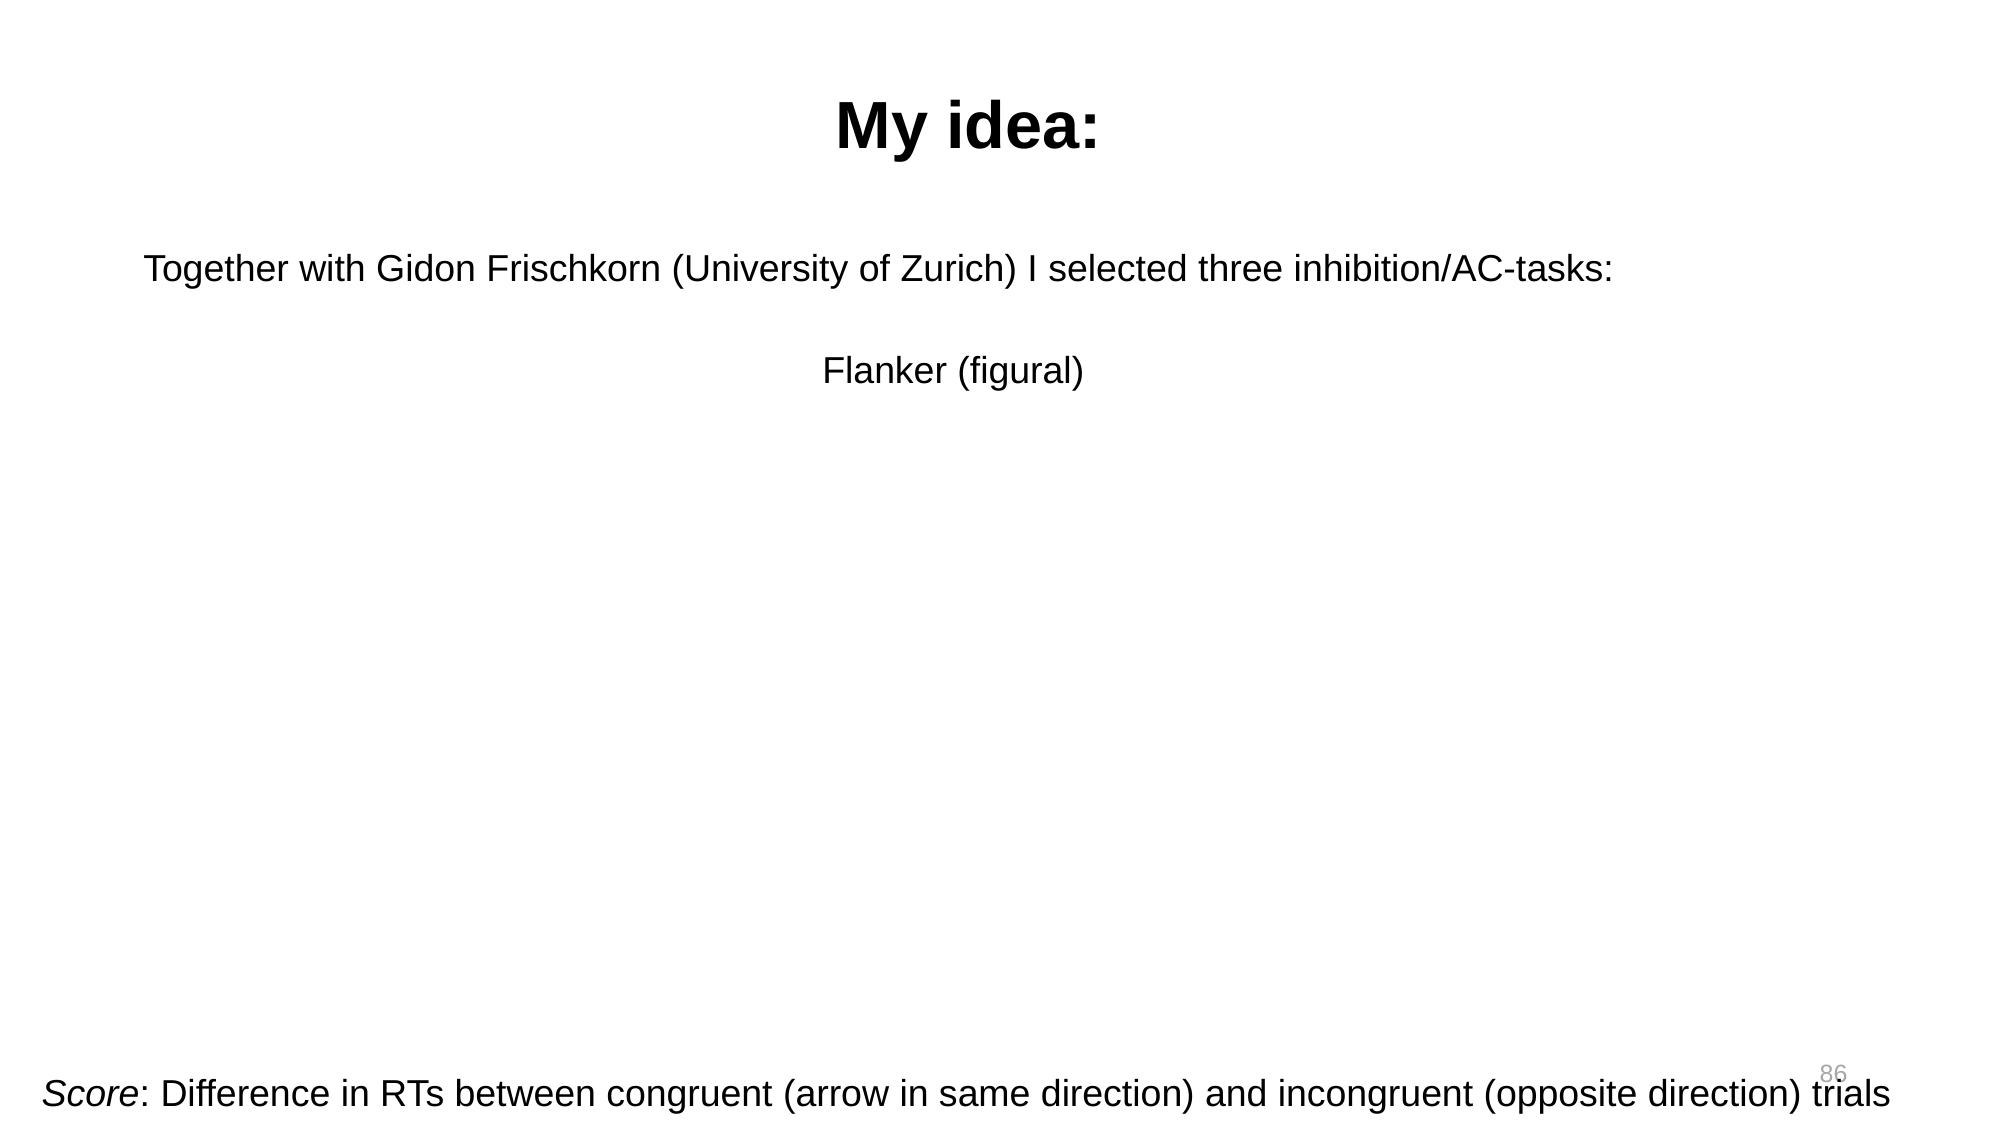

My idea:
Together with Gidon Frischkorn (University of Zurich) I selected three inhibition/AC-tasks:
Flanker (figural)
86
Score: Difference in RTs between congruent (arrow in same direction) and incongruent (opposite direction) trials